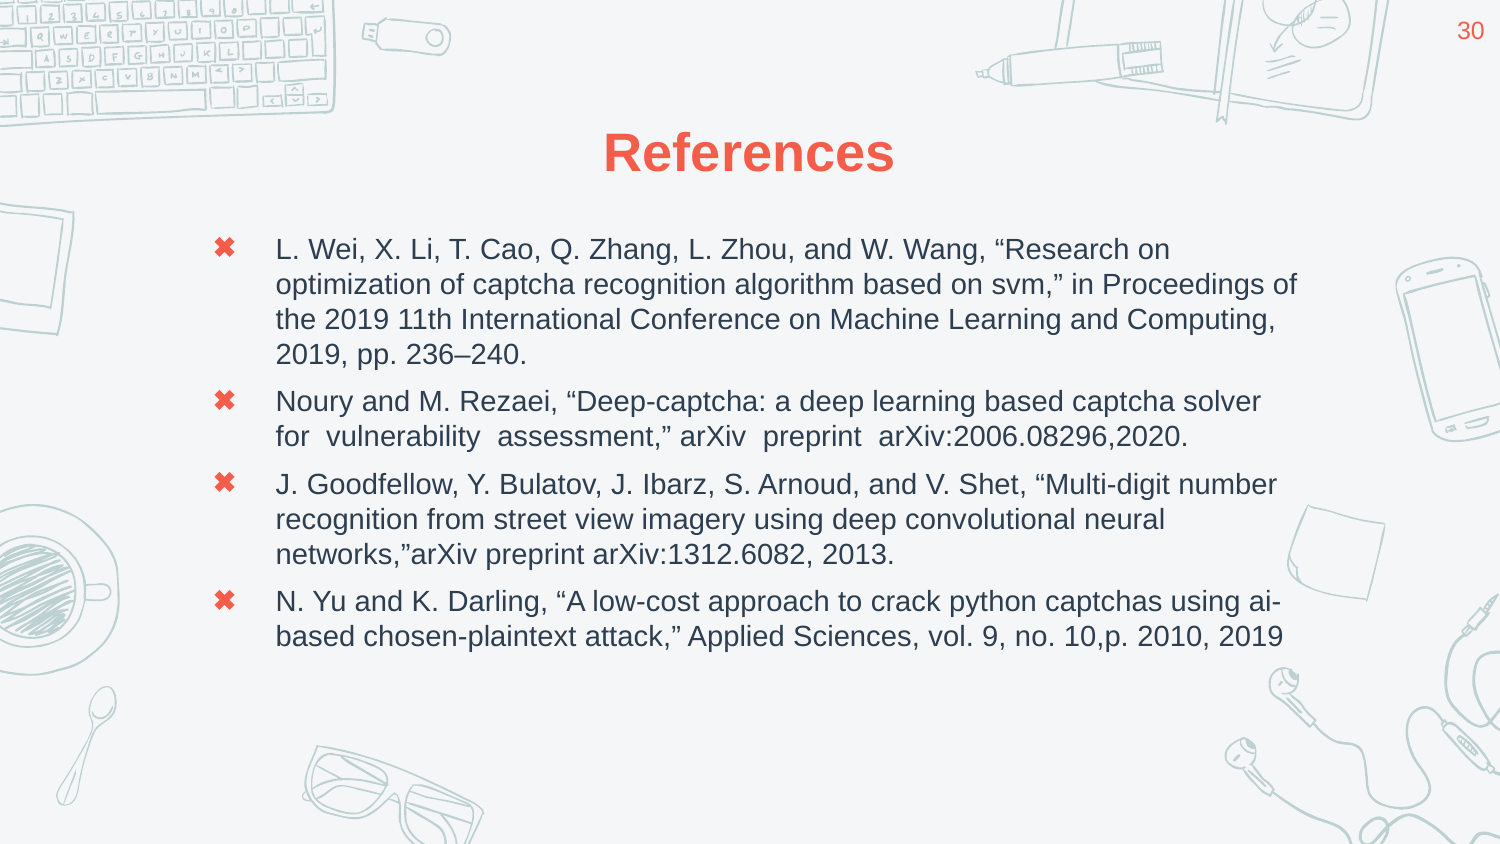

30
# References
L. Wei, X. Li, T. Cao, Q. Zhang, L. Zhou, and W. Wang, “Research on optimization of captcha recognition algorithm based on svm,” in Proceedings of the 2019 11th International Conference on Machine Learning and Computing, 2019, pp. 236–240.
Noury and M. Rezaei, “Deep-captcha: a deep learning based captcha solver  for  vulnerability  assessment,” arXiv  preprint  arXiv:2006.08296,2020.
J. Goodfellow, Y. Bulatov, J. Ibarz, S. Arnoud, and V. Shet, “Multi-digit number recognition from street view imagery using deep convolutional neural networks,”arXiv preprint arXiv:1312.6082, 2013.
N. Yu and K. Darling, “A low-cost approach to crack python captchas using ai-based chosen-plaintext attack,” Applied Sciences, vol. 9, no. 10,p. 2010, 2019